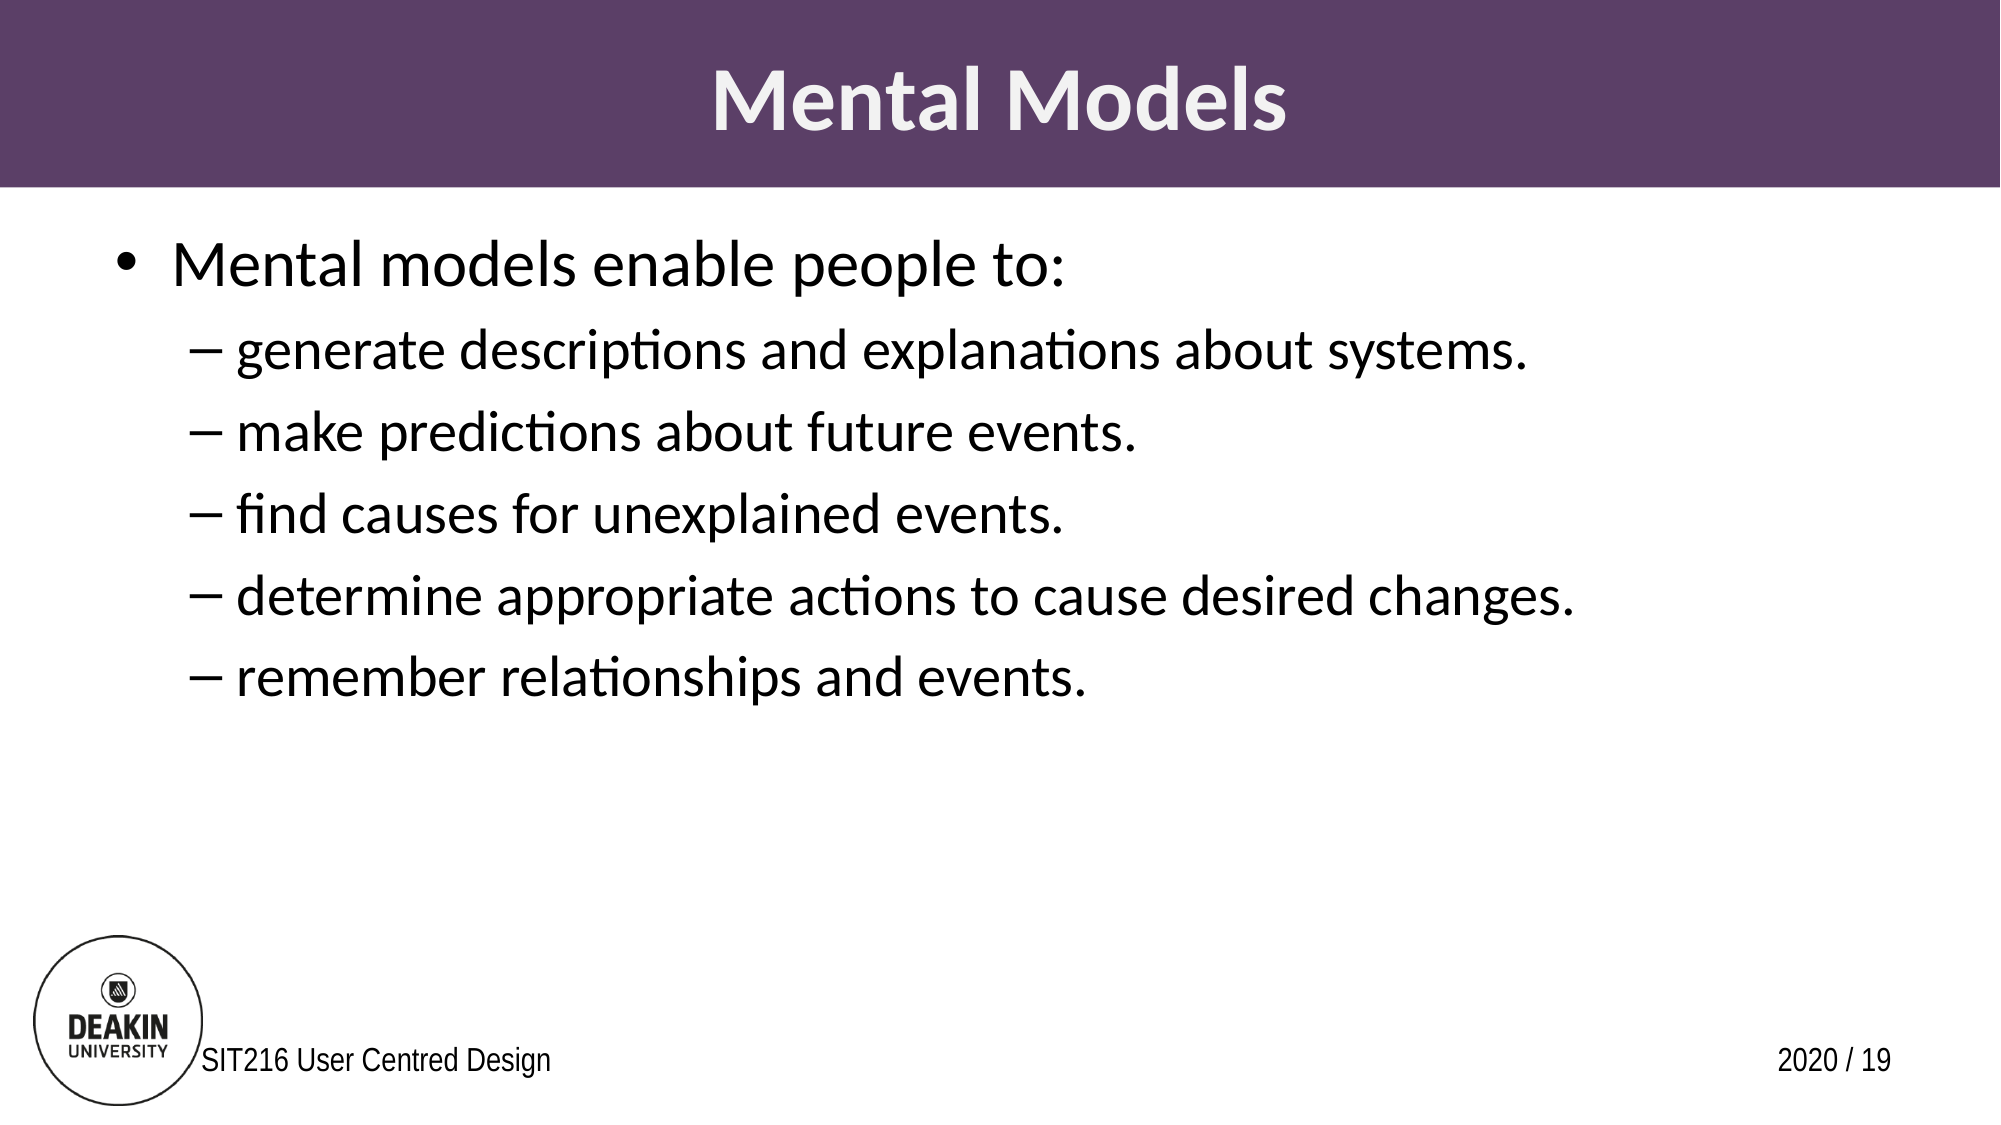

# Mental Models
Mental models enable people to:
generate descriptions and explanations about systems.
make predictions about future events.
find causes for unexplained events.
determine appropriate actions to cause desired changes.
remember relationships and events.